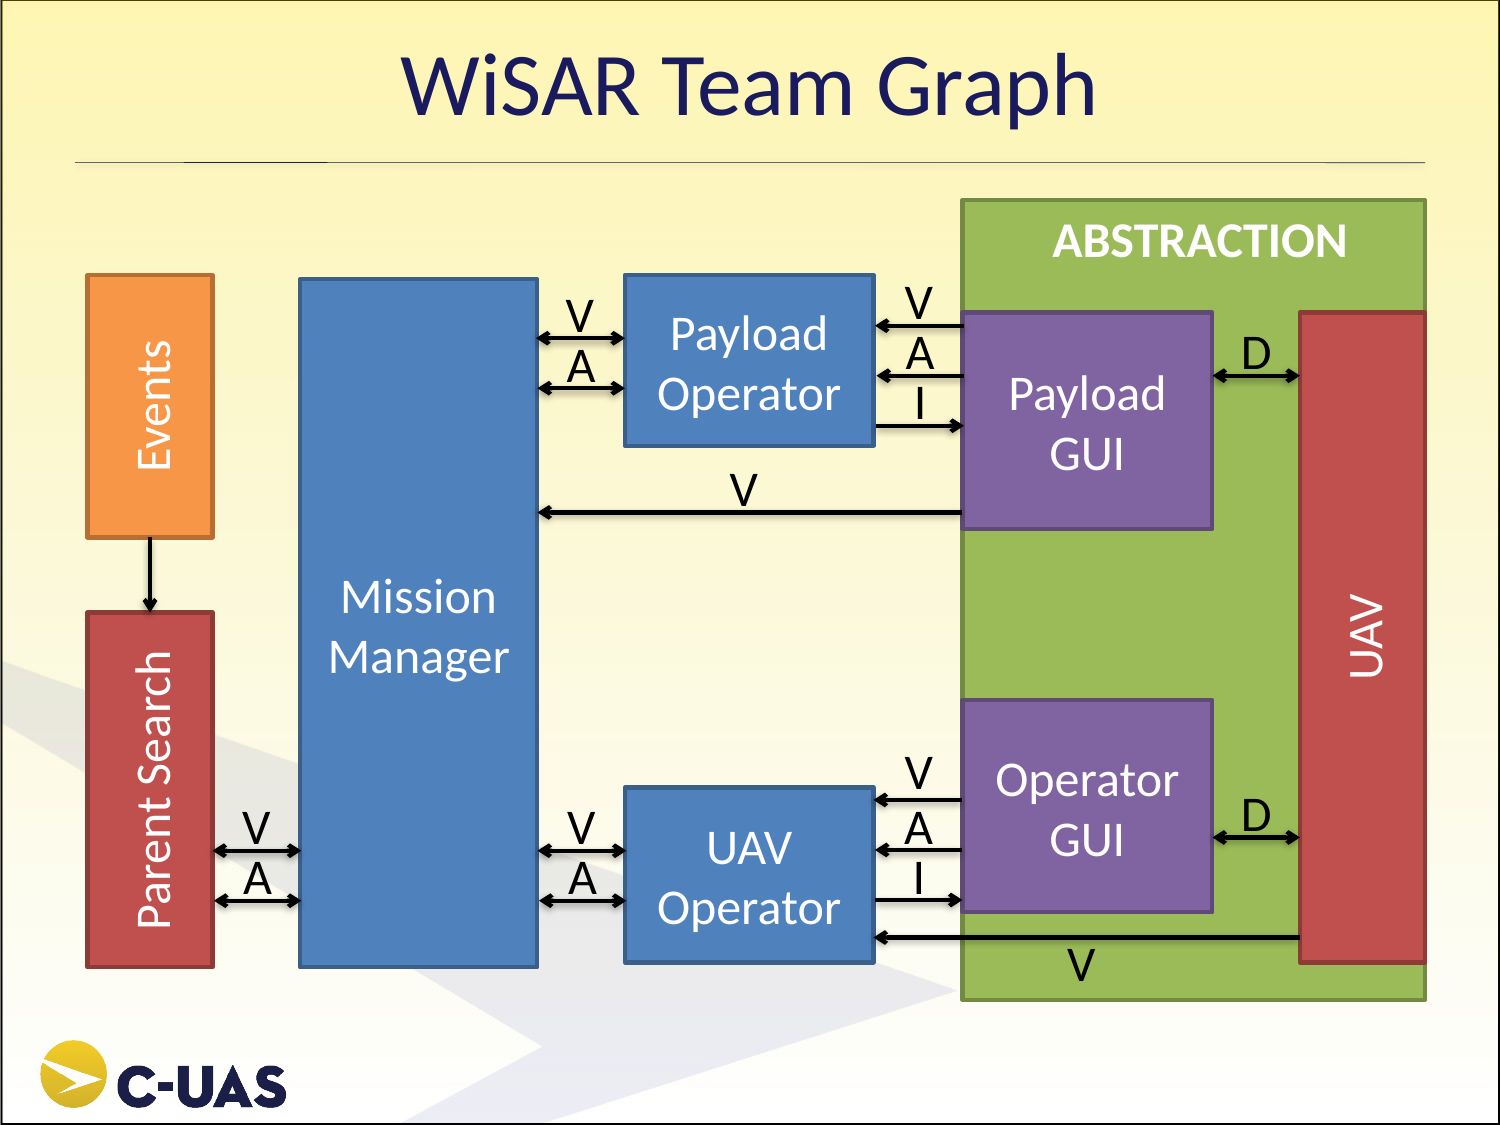

# WiSAR Team Graph

ABSTRACTION
V
Events
V
Payload Operator
Mission Manager
A
Payload
GUI
D
UAV
A
I
V
Parent Search
Operator
GUI
V
D
A
V
V
UAV Operator
I
A
A
V